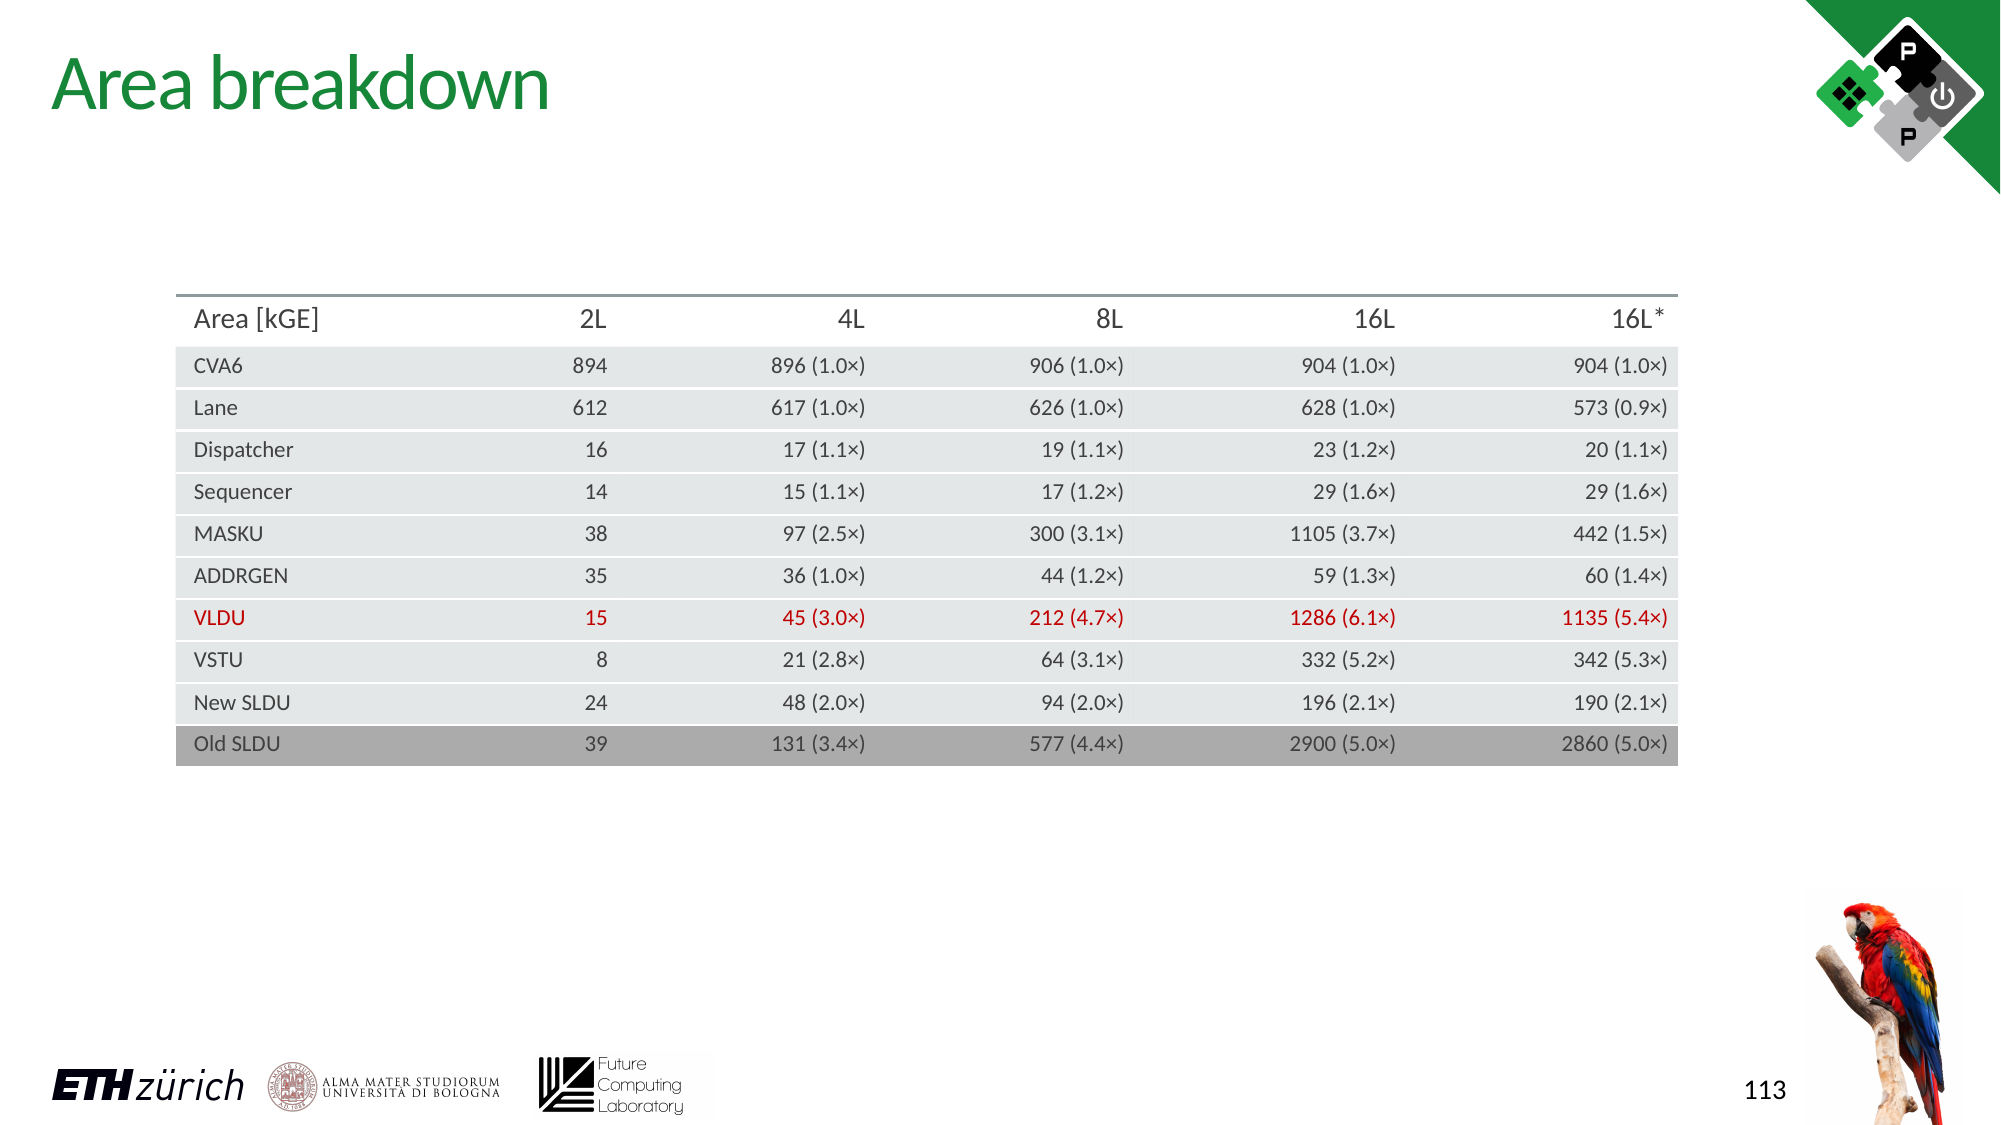

# Area breakdown
| Area [kGE] | 2L | 4L | 8L | 16L | 16L\* |
| --- | --- | --- | --- | --- | --- |
| CVA6 | 894 | 896 (1.0×) | 906 (1.0×) | 904 (1.0×) | 904 (1.0×) |
| Lane | 612 | 617 (1.0×) | 626 (1.0×) | 628 (1.0×) | 573 (0.9×) |
| Dispatcher | 16 | 17 (1.1×) | 19 (1.1×) | 23 (1.2×) | 20 (1.1×) |
| Sequencer | 14 | 15 (1.1×) | 17 (1.2×) | 29 (1.6×) | 29 (1.6×) |
| MASKU | 38 | 97 (2.5×) | 300 (3.1×) | 1105 (3.7×) | 442 (1.5×) |
| ADDRGEN | 35 | 36 (1.0×) | 44 (1.2×) | 59 (1.3×) | 60 (1.4×) |
| VLDU | 15 | 45 (3.0×) | 212 (4.7×) | 1286 (6.1×) | 1135 (5.4×) |
| VSTU | 8 | 21 (2.8×) | 64 (3.1×) | 332 (5.2×) | 342 (5.3×) |
| New SLDU | 24 | 48 (2.0×) | 94 (2.0×) | 196 (2.1×) | 190 (2.1×) |
| Old SLDU | 39 | 131 (3.4×) | 577 (4.4×) | 2900 (5.0×) | 2860 (5.0×) |
113